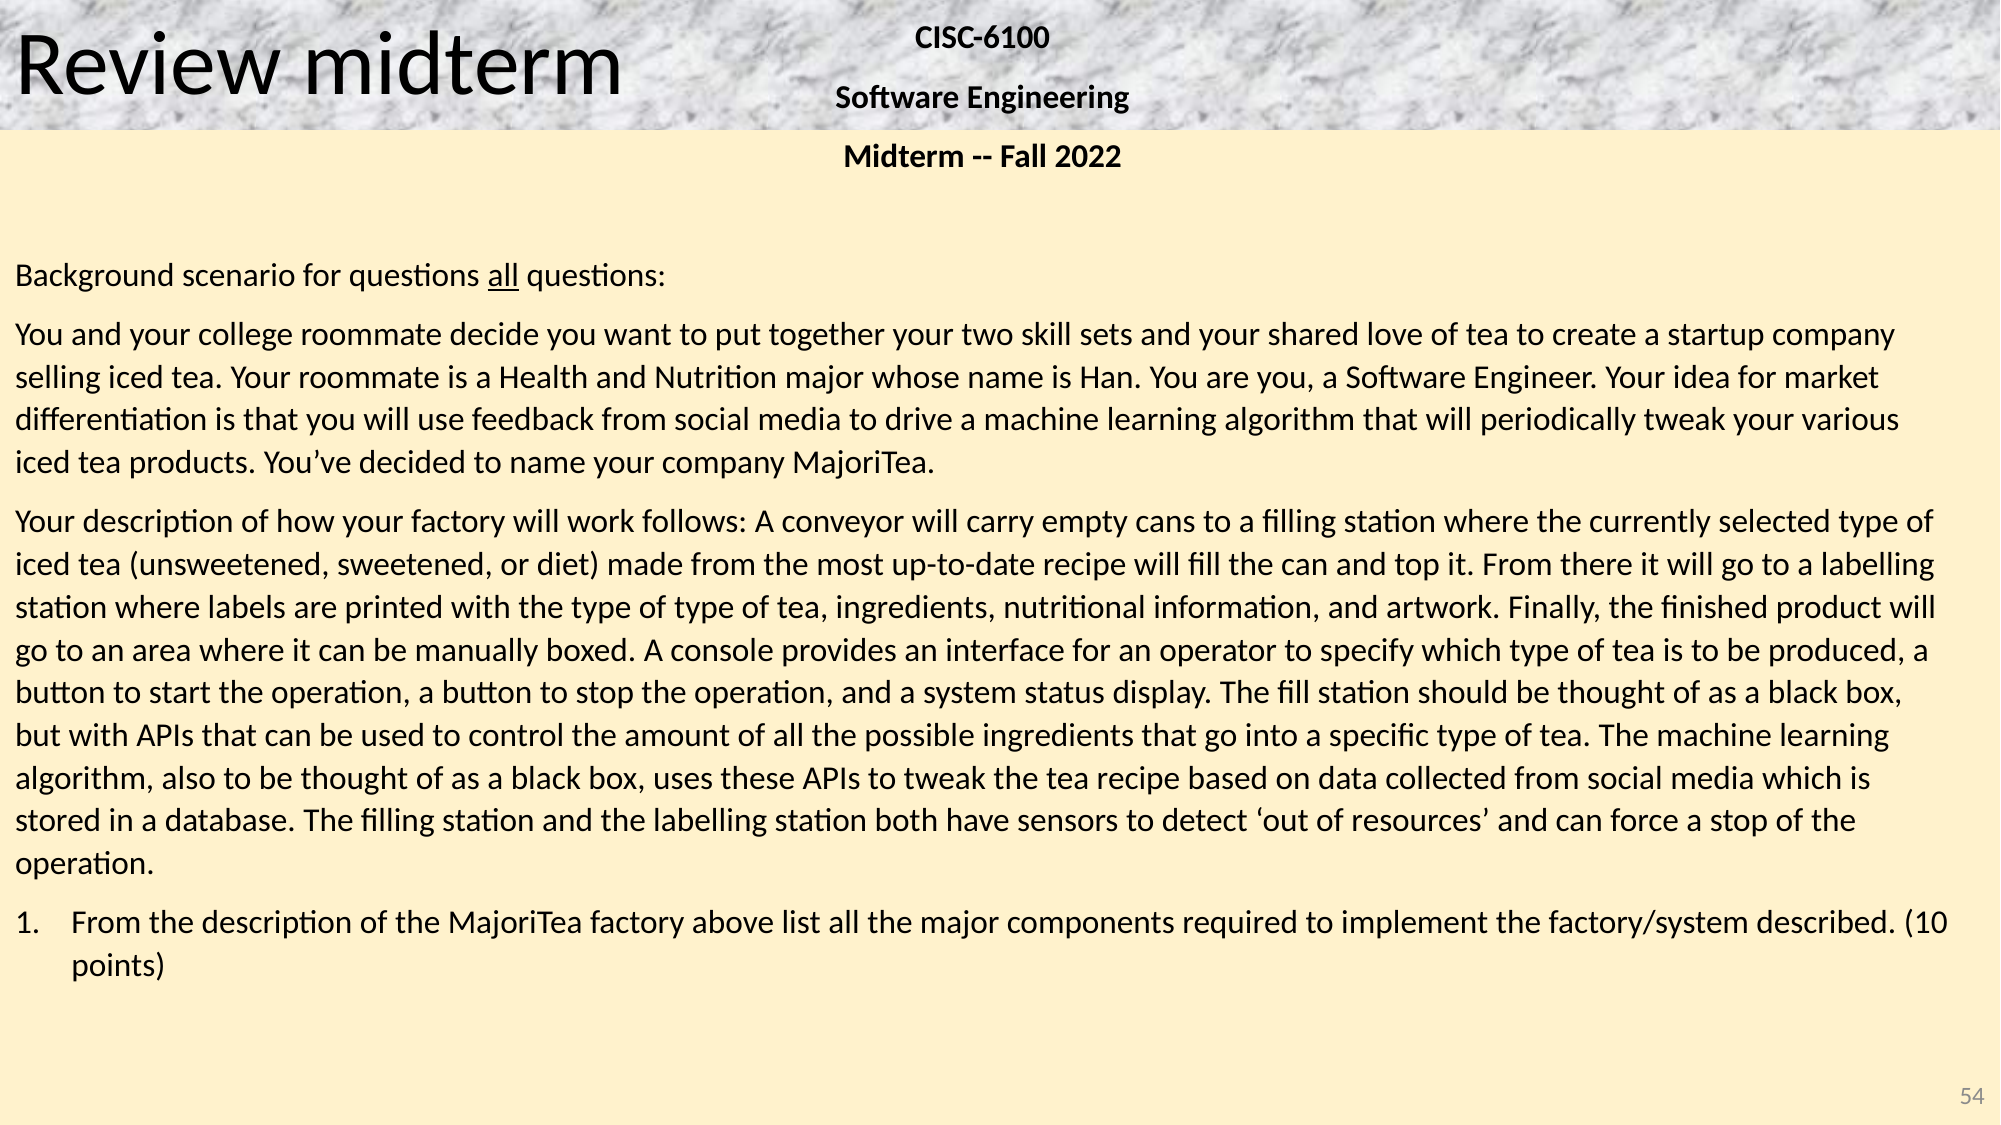

CISC-6100
Software Engineering
Midterm -- Fall 2022

Background scenario for questions all questions:
You and your college roommate decide you want to put together your two skill sets and your shared love of tea to create a startup company selling iced tea. Your roommate is a Health and Nutrition major whose name is Han. You are you, a Software Engineer. Your idea for market differentiation is that you will use feedback from social media to drive a machine learning algorithm that will periodically tweak your various iced tea products. You’ve decided to name your company MajoriTea.
Your description of how your factory will work follows: A conveyor will carry empty cans to a filling station where the currently selected type of iced tea (unsweetened, sweetened, or diet) made from the most up-to-date recipe will fill the can and top it. From there it will go to a labelling station where labels are printed with the type of type of tea, ingredients, nutritional information, and artwork. Finally, the finished product will go to an area where it can be manually boxed. A console provides an interface for an operator to specify which type of tea is to be produced, a button to start the operation, a button to stop the operation, and a system status display. The fill station should be thought of as a black box, but with APIs that can be used to control the amount of all the possible ingredients that go into a specific type of tea. The machine learning algorithm, also to be thought of as a black box, uses these APIs to tweak the tea recipe based on data collected from social media which is stored in a database. The filling station and the labelling station both have sensors to detect ‘out of resources’ and can force a stop of the operation.
From the description of the MajoriTea factory above list all the major components required to implement the factory/system described. (10 points)

# Review midterm
54